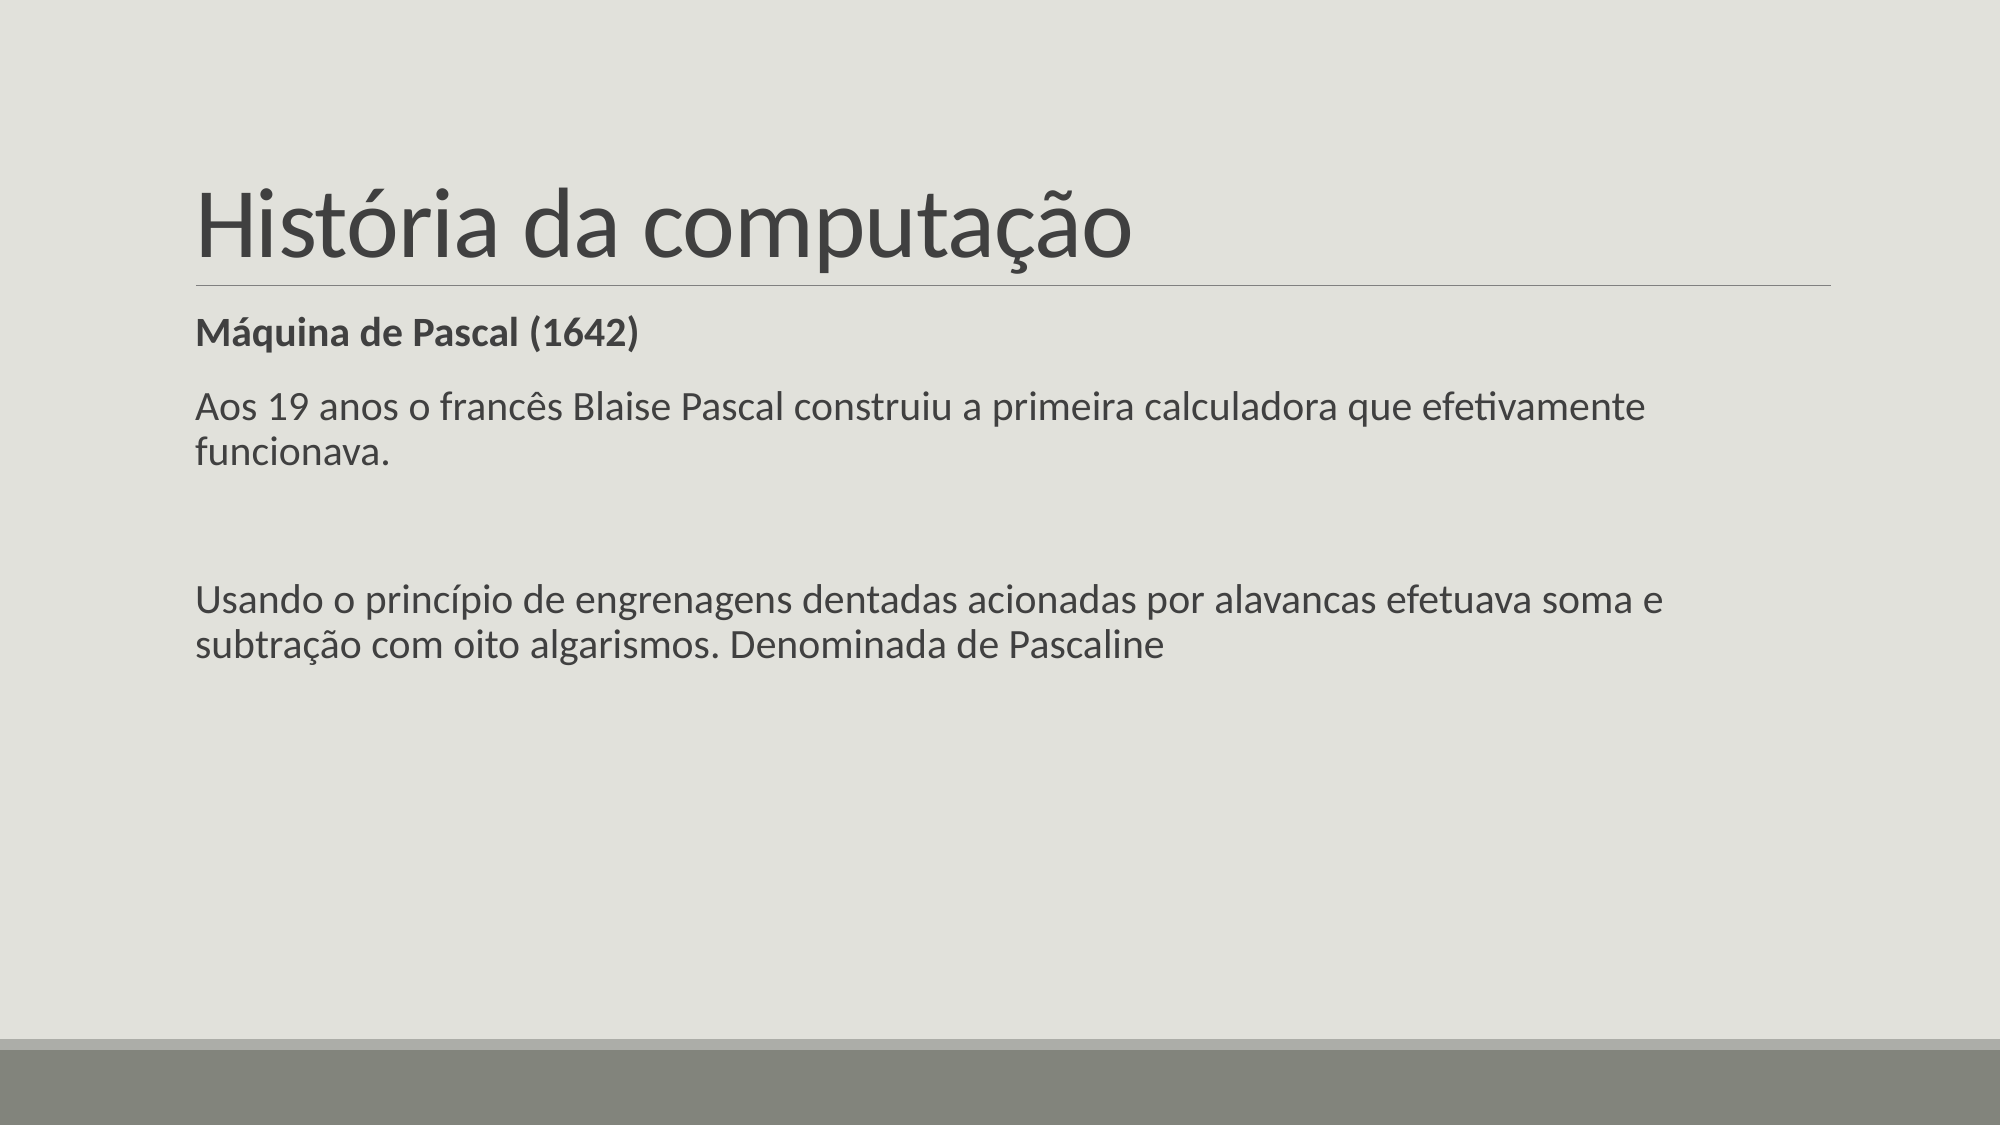

# História da computação
Máquina de Pascal (1642)
Aos 19 anos o francês Blaise Pascal construiu a primeira calculadora que efetivamente funcionava.

Usando o princípio de engrenagens dentadas acionadas por alavancas efetuava soma e subtração com oito algarismos. Denominada de Pascaline